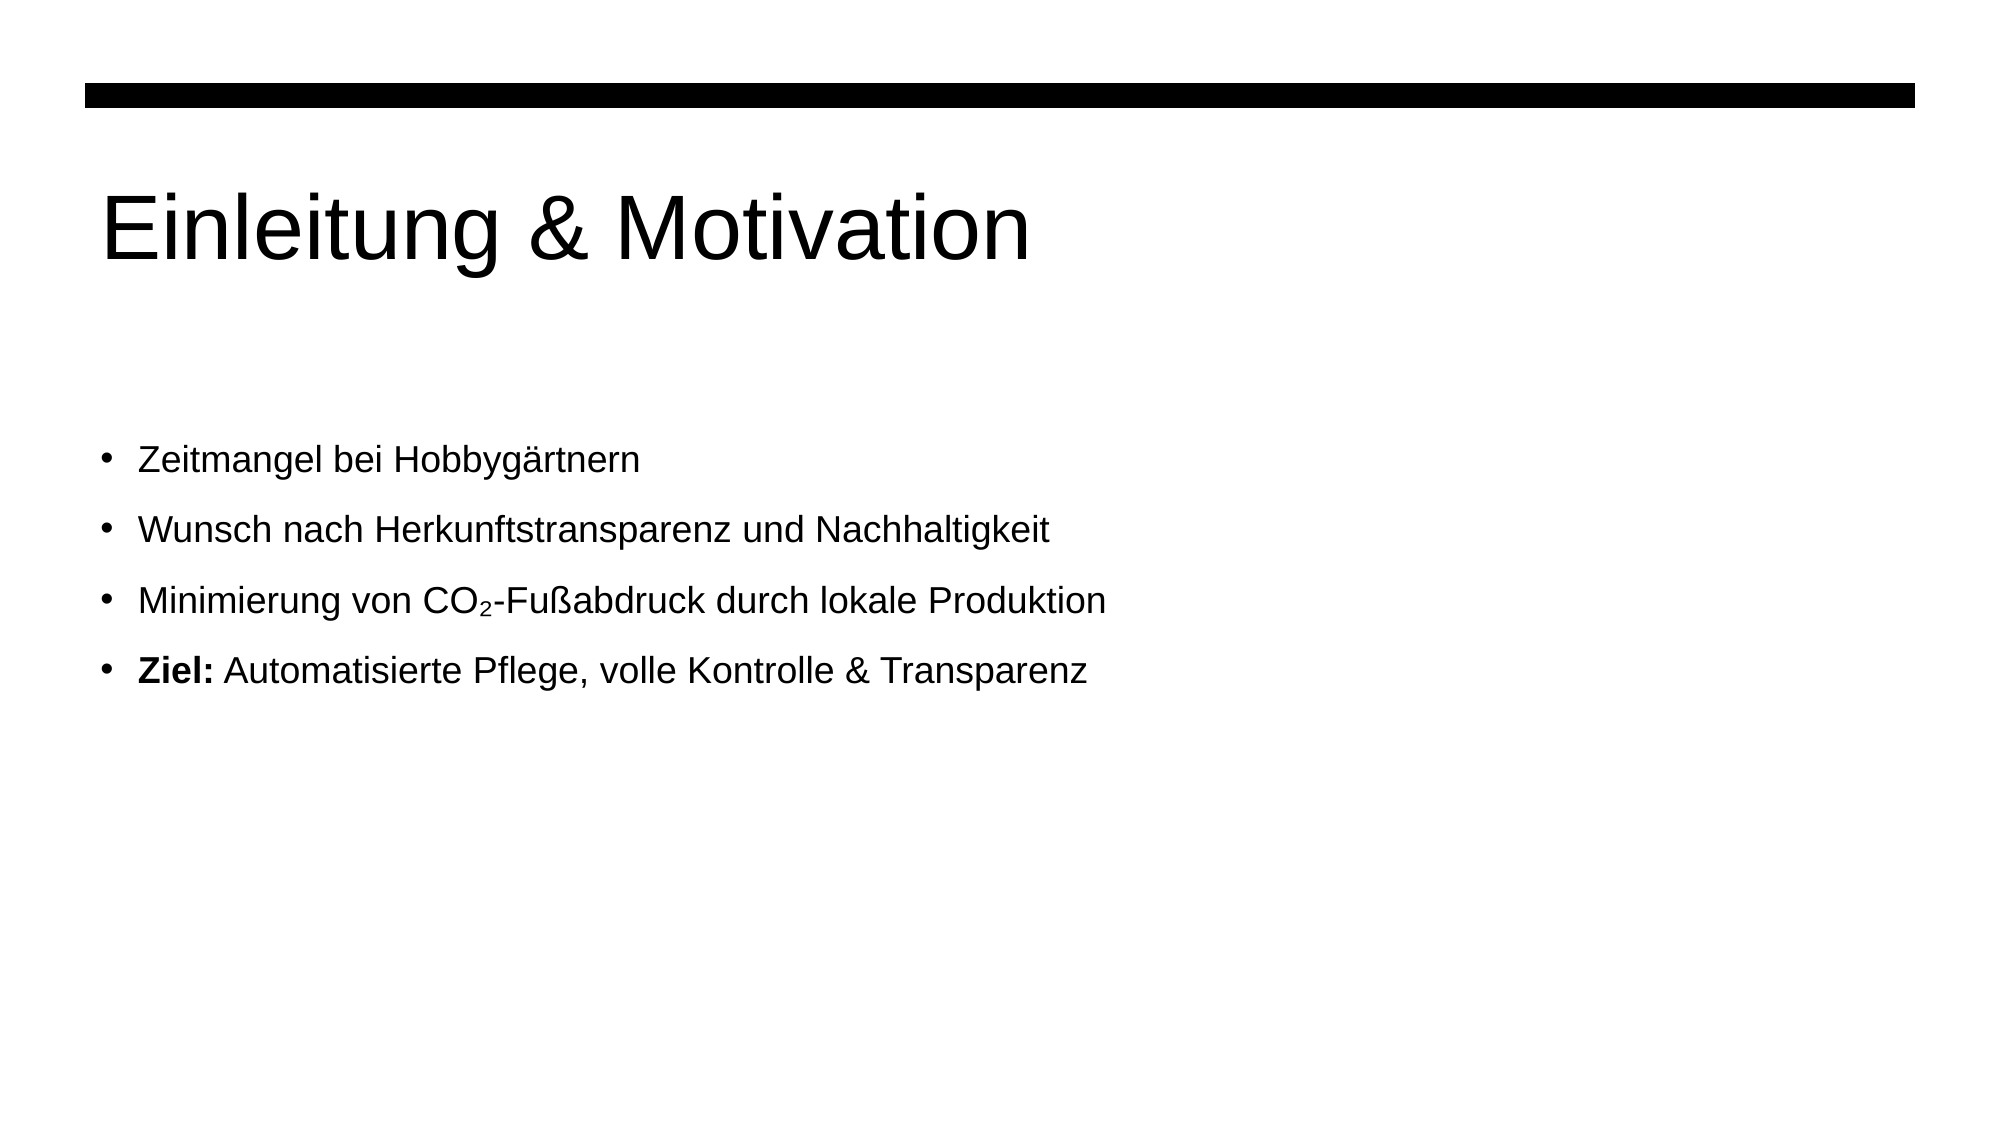

# Einleitung & Motivation
Zeitmangel bei Hobbygärtnern
Wunsch nach Herkunftstransparenz und Nachhaltigkeit
Minimierung von CO₂‑Fußabdruck durch lokale Produktion
Ziel: Automatisierte Pflege, volle Kontrolle & Transparenz